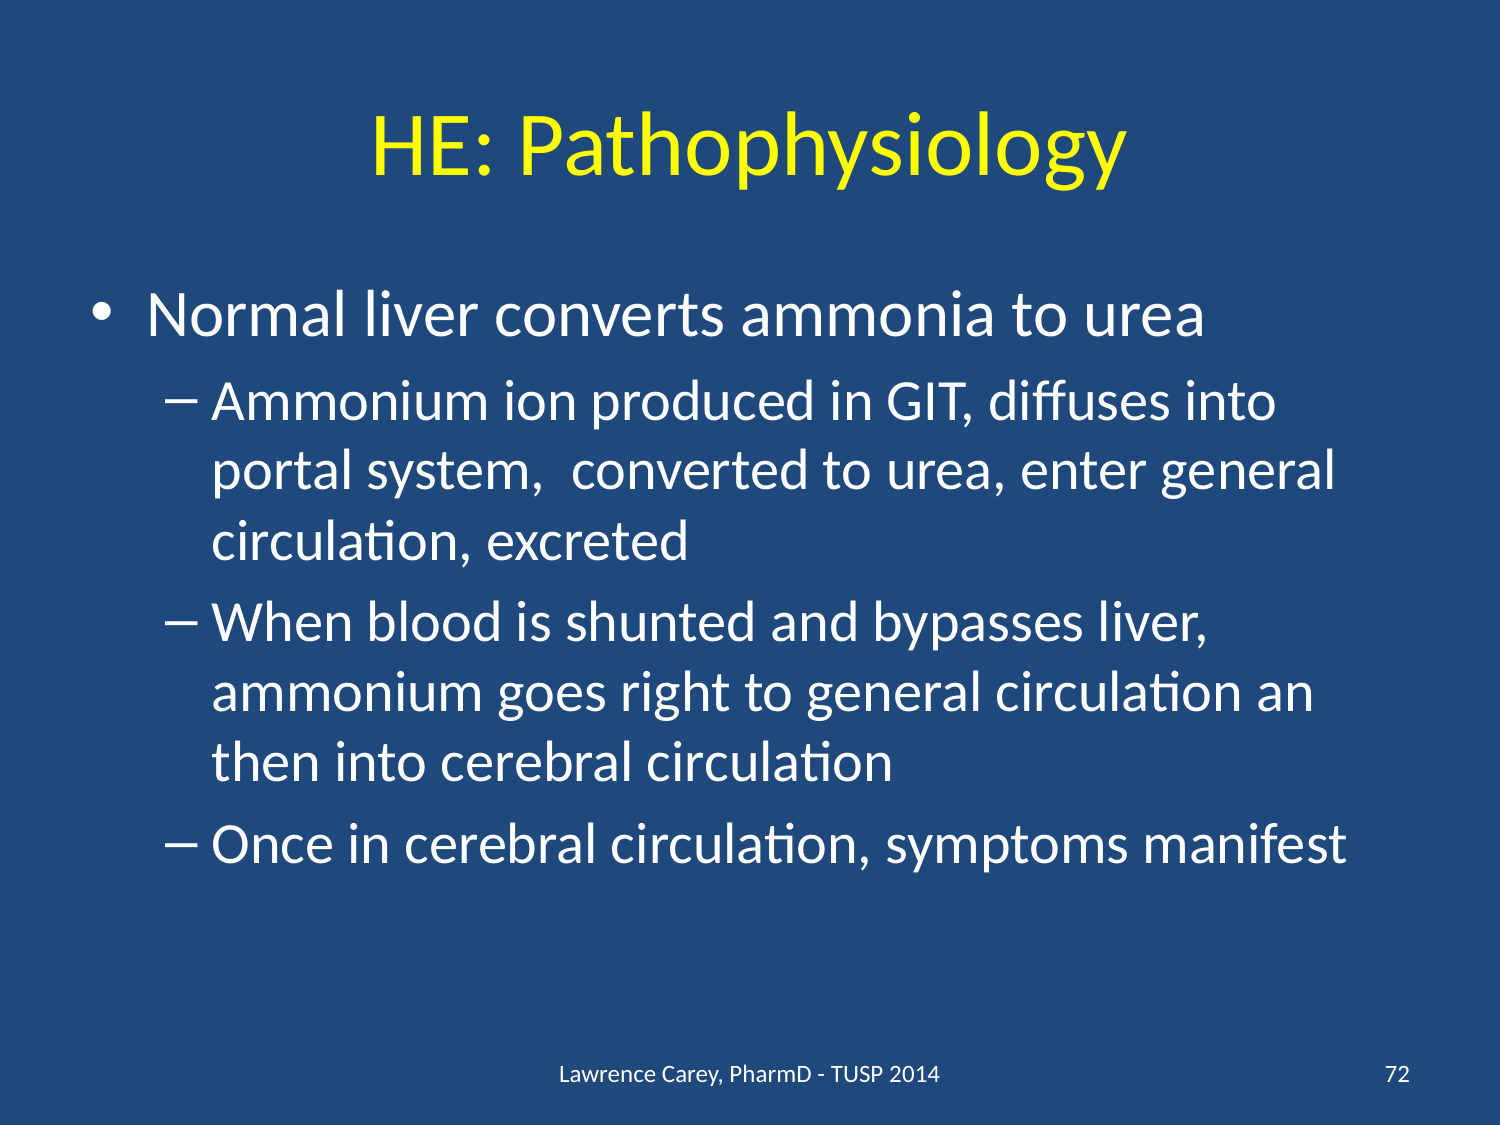

# HE: Pathophysiology
Normal liver converts ammonia to urea
Ammonium ion produced in GIT, diffuses into portal system,  converted to urea, enter general circulation, excreted
When blood is shunted and bypasses liver, ammonium goes right to general circulation an then into cerebral circulation
Once in cerebral circulation, symptoms manifest
Lawrence Carey, PharmD - TUSP 2014
72